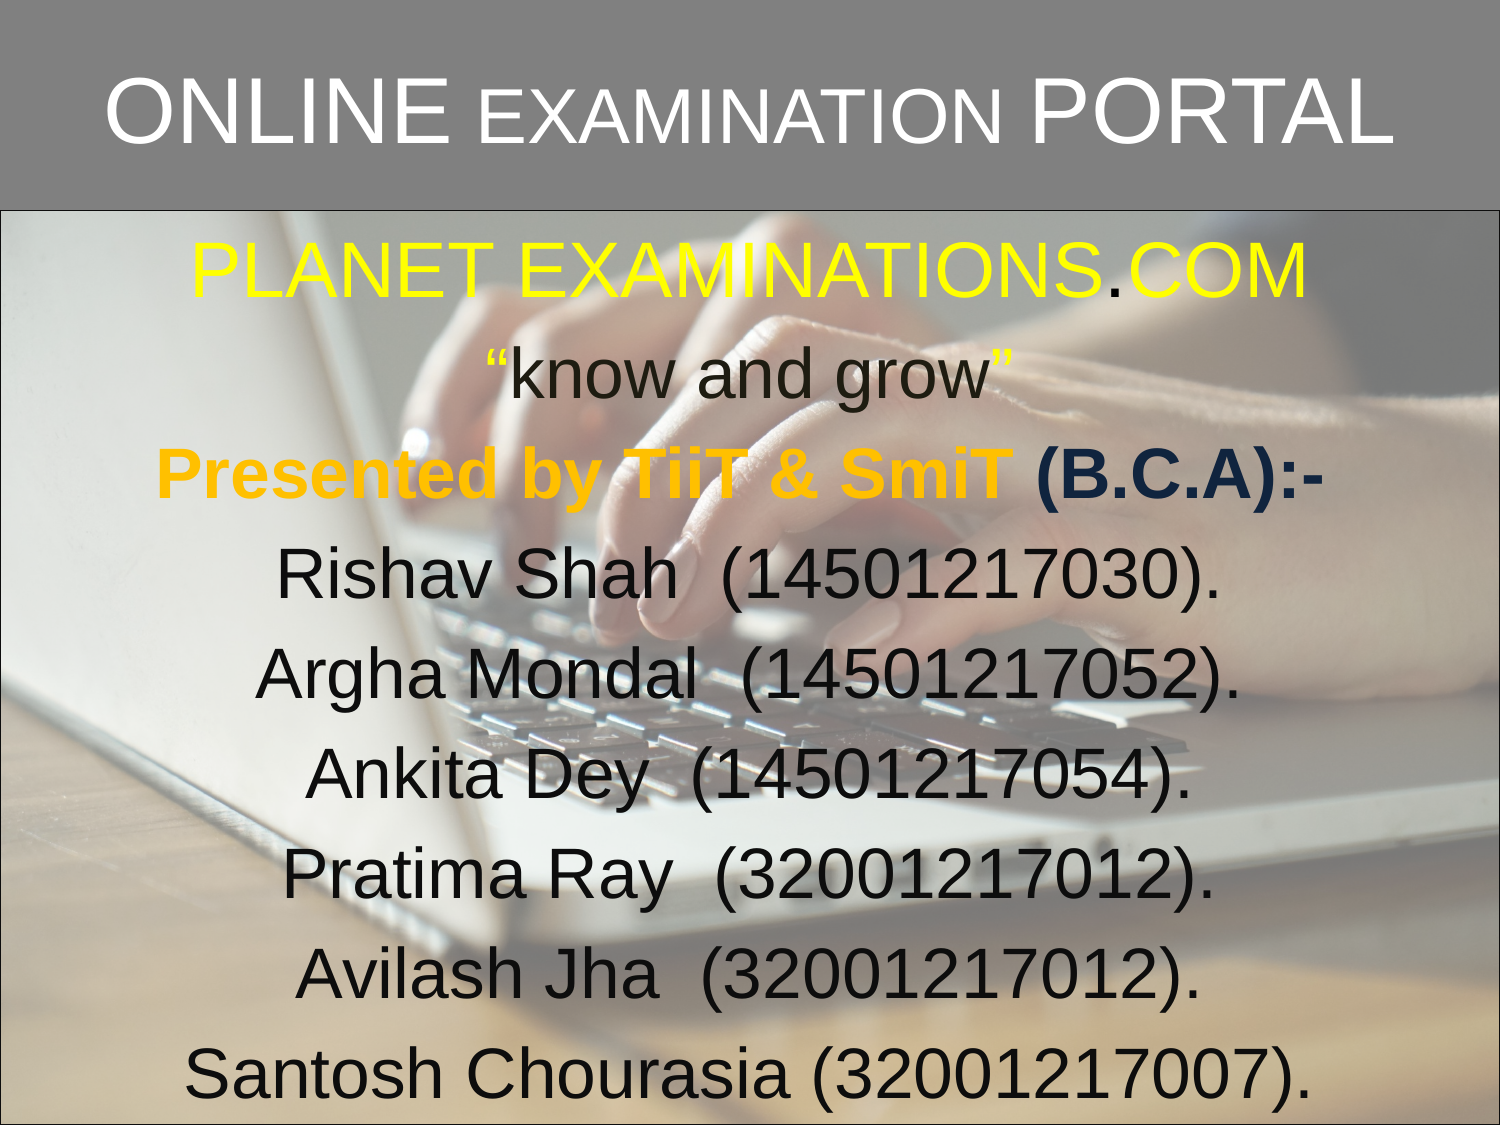

# ONLINE EXAMINATION PORTAL
PLANET EXAMINATIONS.COM
“know and grow”
Presented by TiiT & SmiT (B.C.A):-
Rishav Shah  (14501217030).
Argha Mondal  (14501217052).
Ankita Dey  (14501217054).
Pratima Ray  (32001217012).
Avilash Jha  (32001217012).
Santosh Chourasia (32001217007).